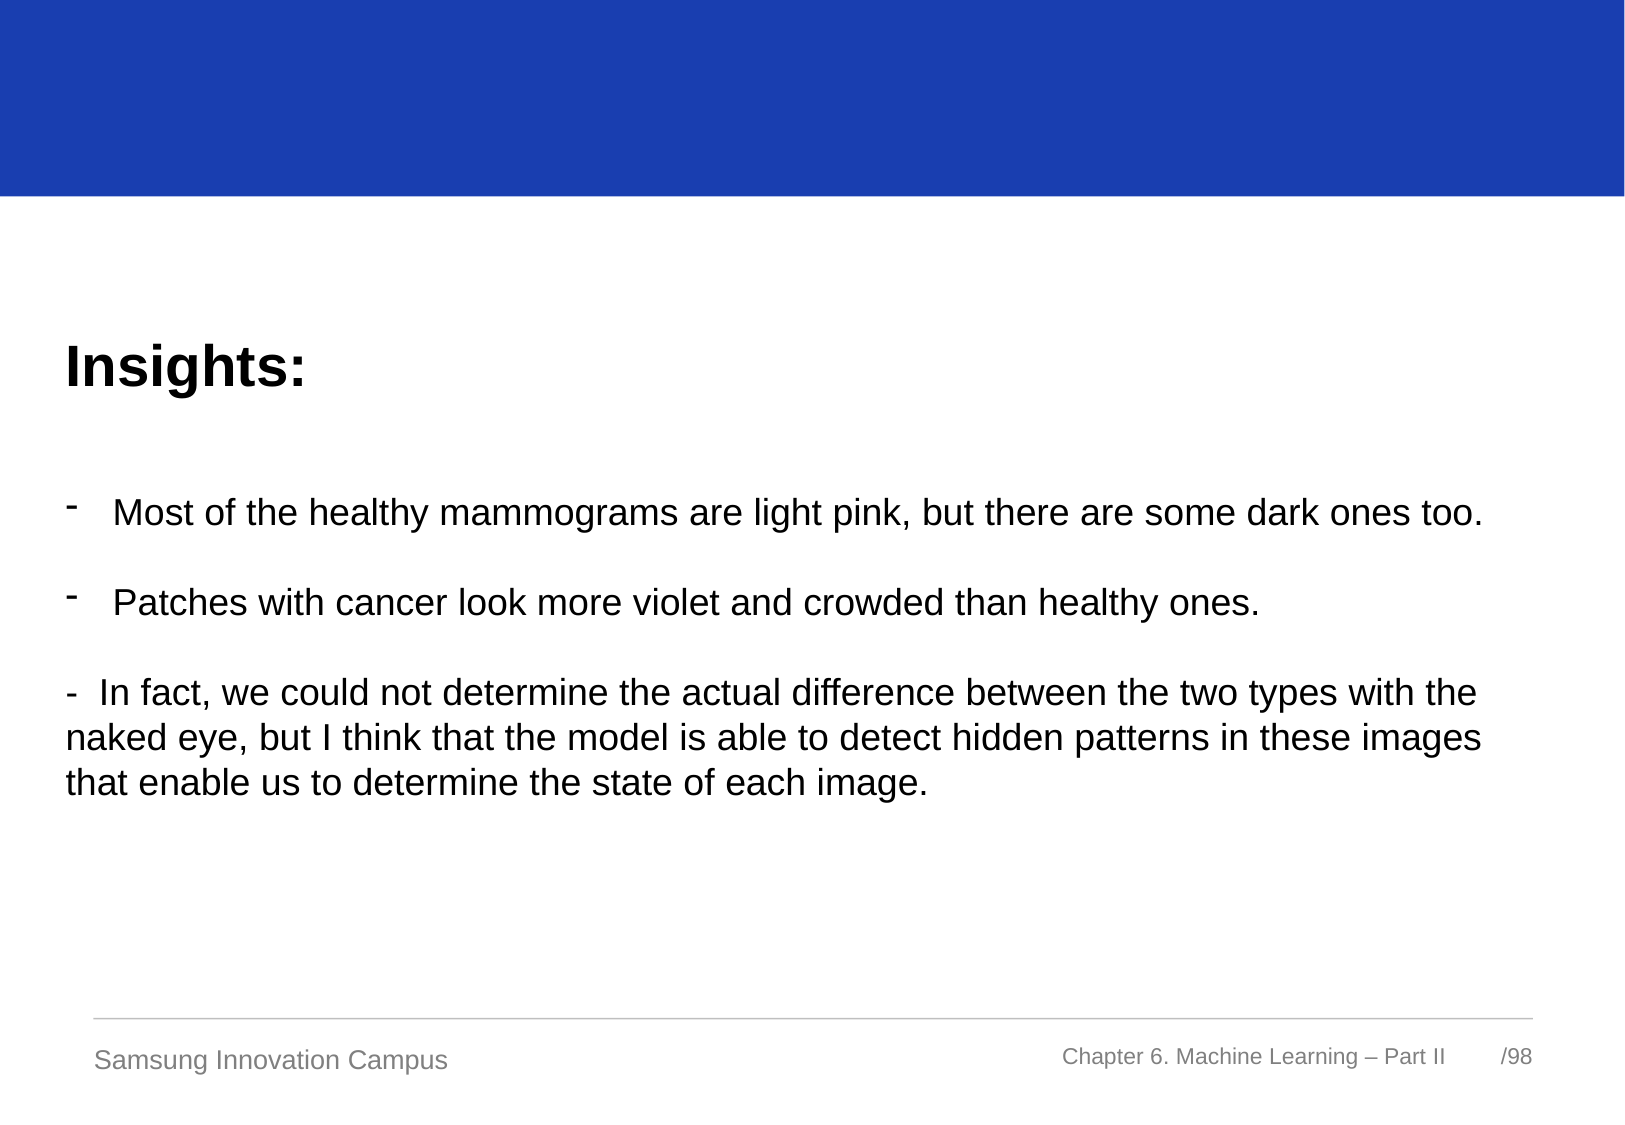

Insights:

Most of the healthy mammograms are light pink, but there are some dark ones too.

Patches with cancer look more violet and crowded than healthy ones.

-  In fact, we could not determine the actual difference between the two types with the    naked eye, but I think that the model is able to detect hidden patterns in these images that enable us to determine the state of each image.